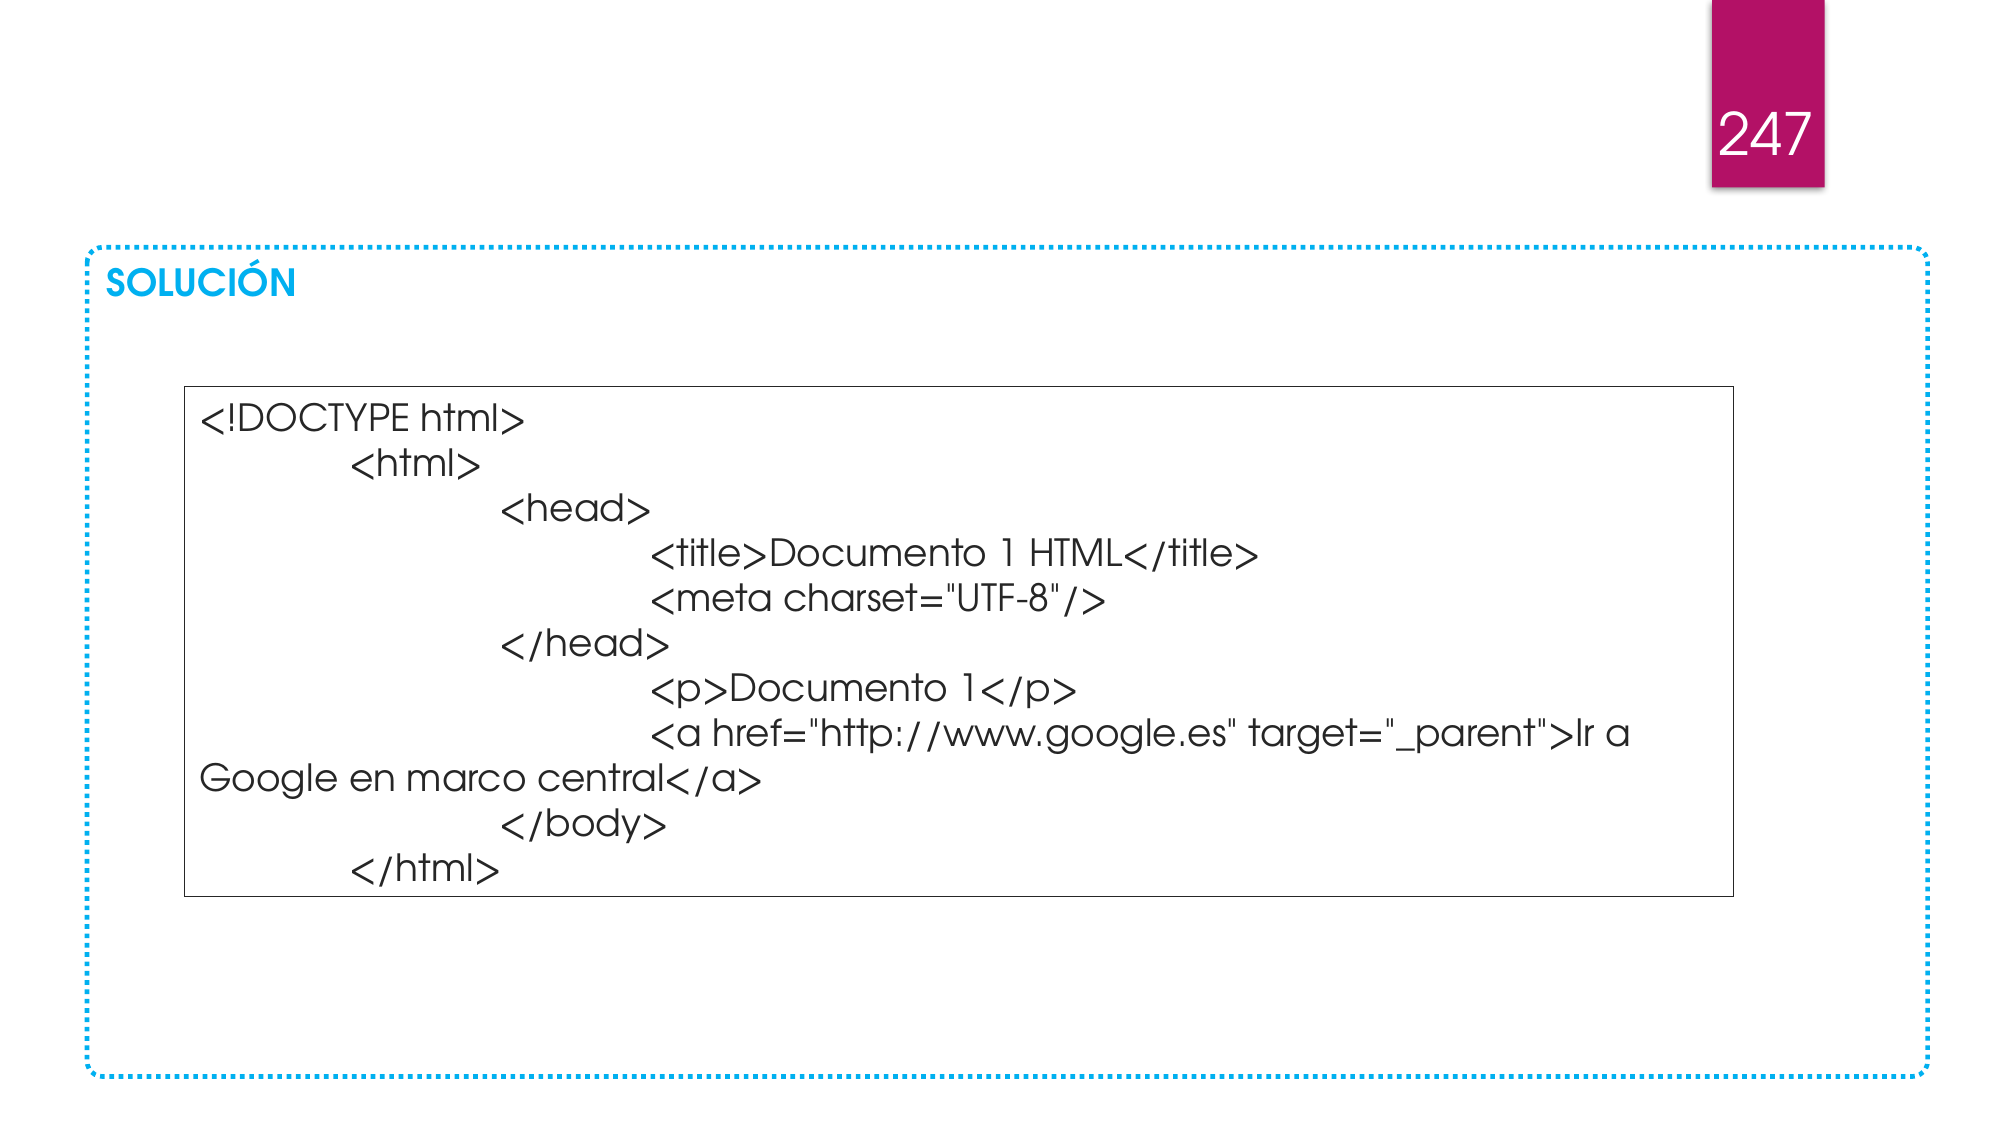

247
SOLUCIÓN

<!DOCTYPE html>
	<html>
		<head>
			<title>Documento 1 HTML</title>
			<meta charset="UTF-8"/>
		</head>
			<p>Documento 1</p>
			<a href="http://www.google.es" target="_parent">Ir a Google en marco central</a>
		</body>
	</html>